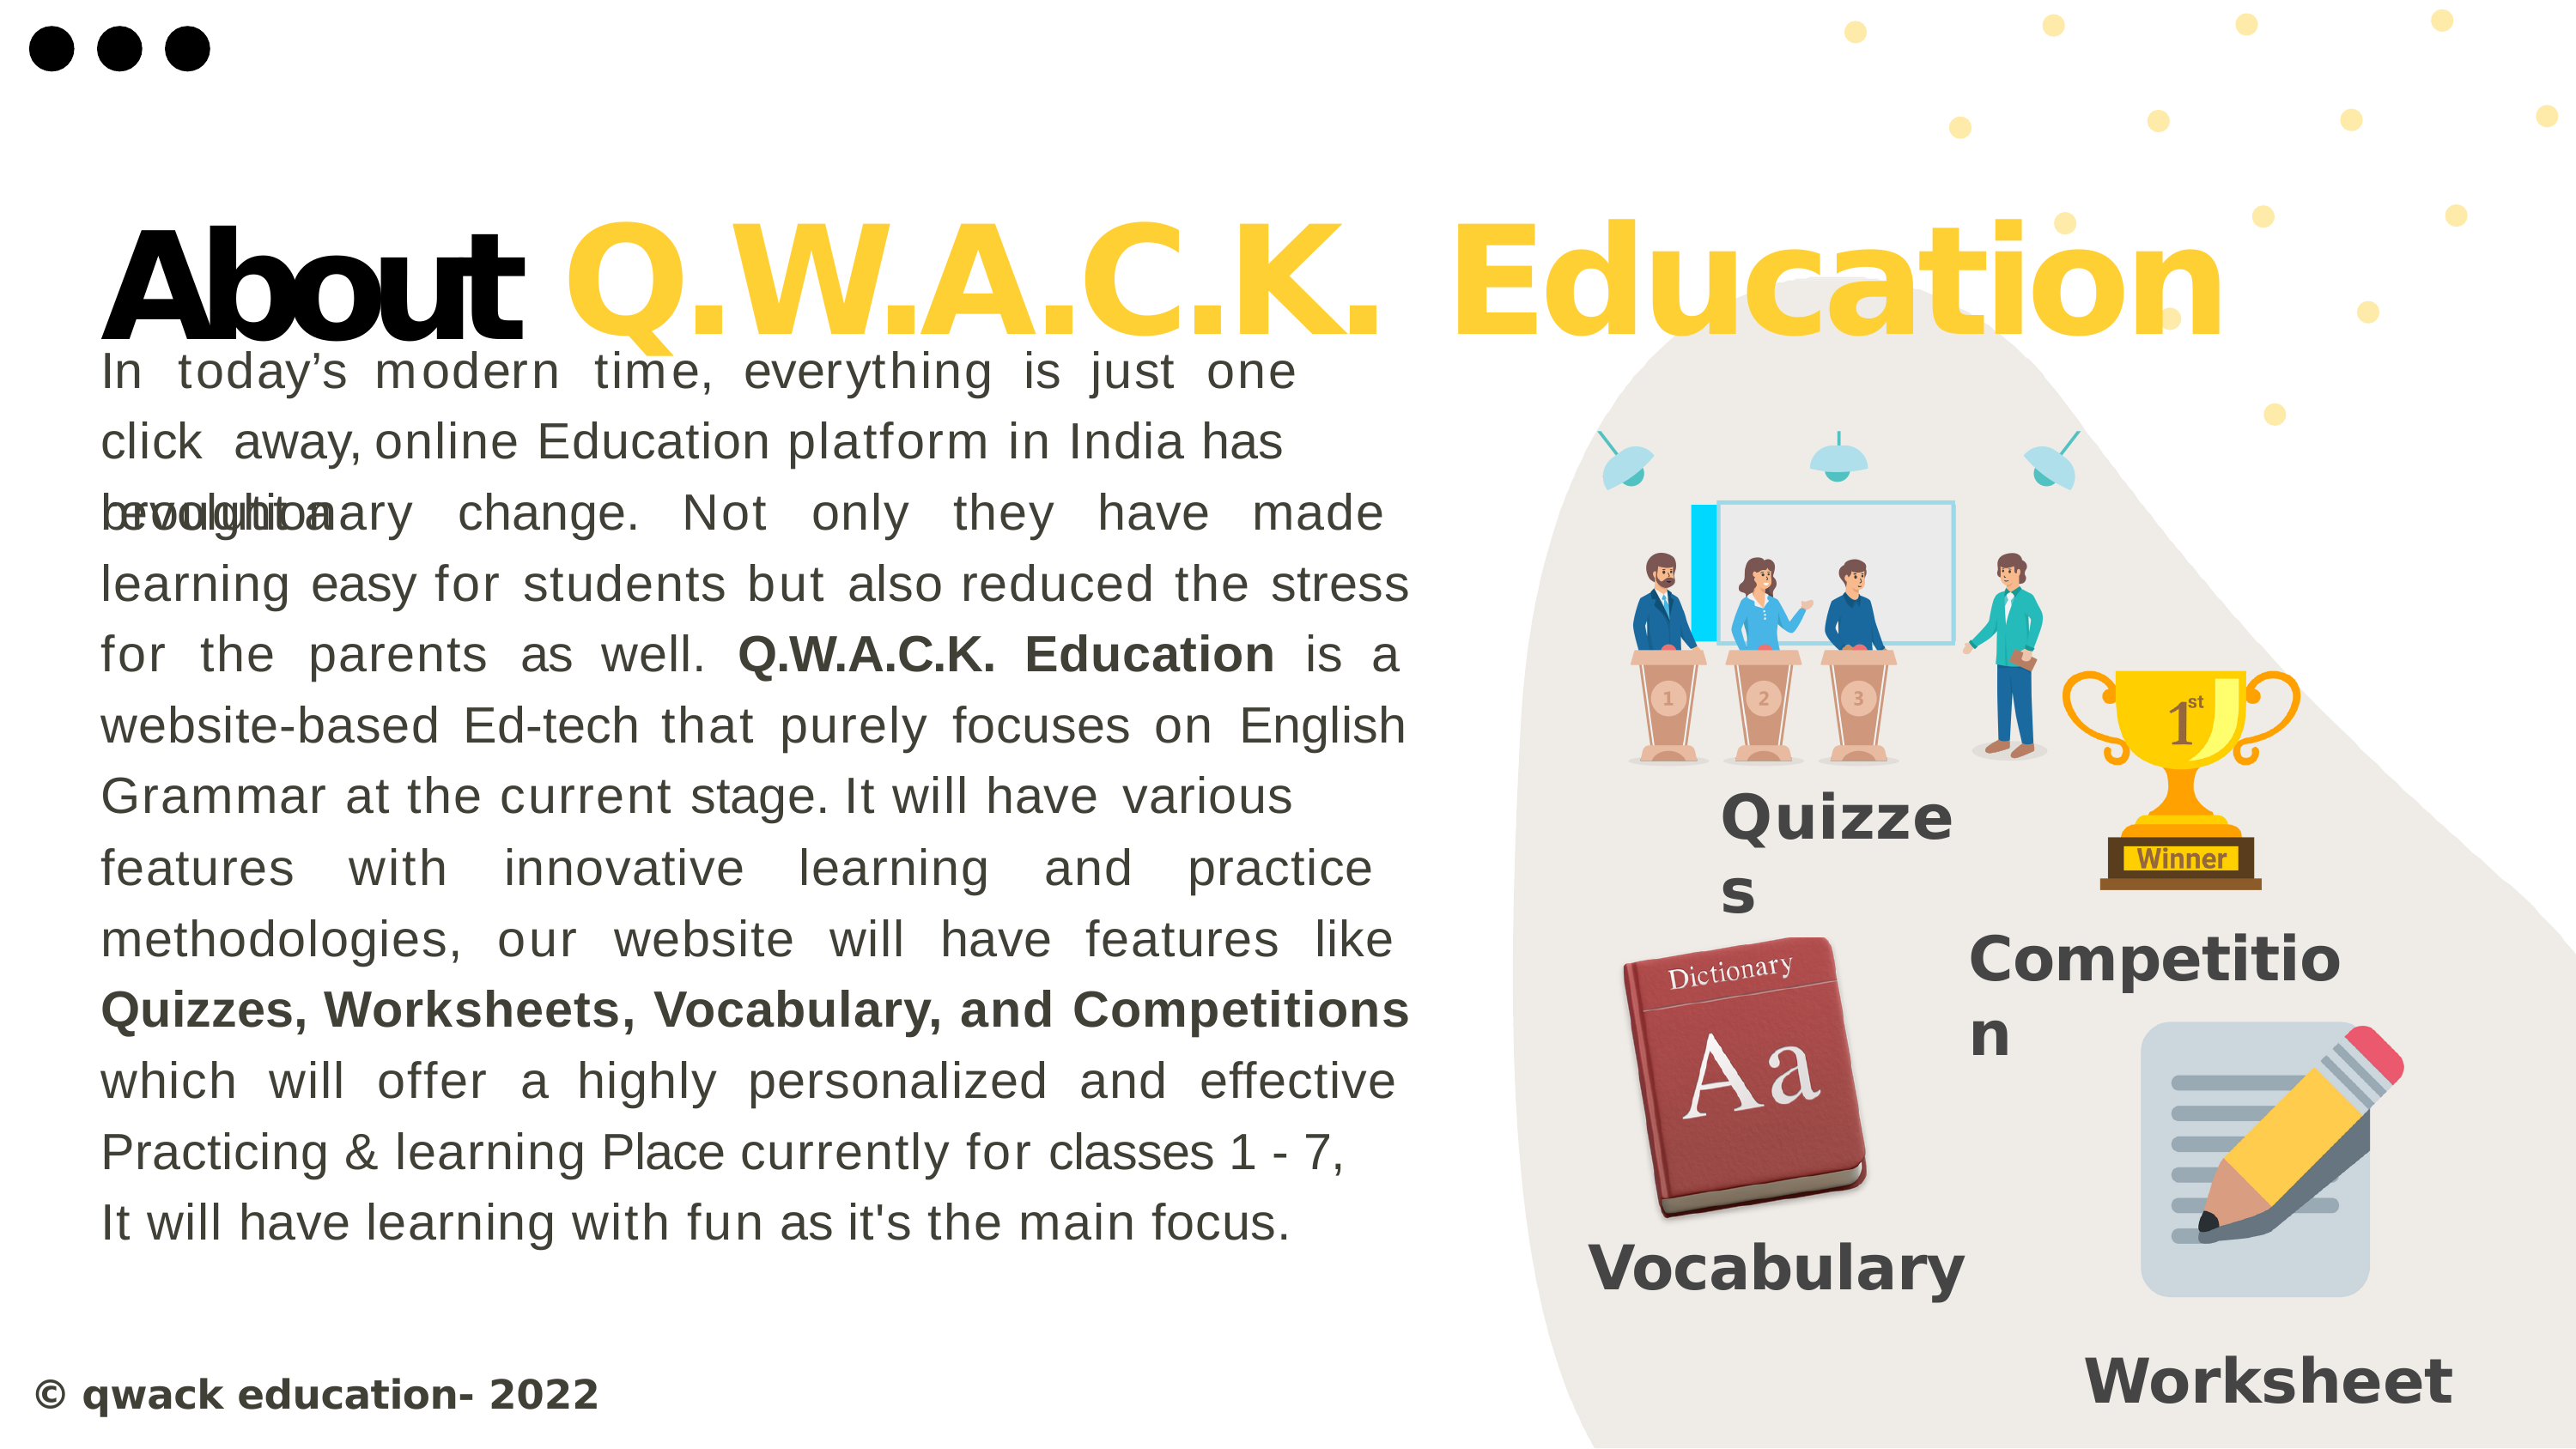

# About Q.W.A.C.K. Education
In	today’s	modern	time,	everything	is	just	one	click  away,	online Education platform in India has brought a
revolutionary change. Not only they have made  learning easy for students but also reduced the stress  for the parents as well. Q.W.A.C.K. Education is a  website-based Ed-tech that purely focuses on English  Grammar at the current stage. It will have various
Quizzes
features with innovative learning and practice  methodologies, our website will have features like  Quizzes, Worksheets, Vocabulary, and Competitions  which will offer a highly personalized and effective  Practicing & learning Place currently for classes 1 - 7,
It will have learning with fun as it's the main focus.
Competition
Vocabulary
Worksheet
© qwack education- 2022